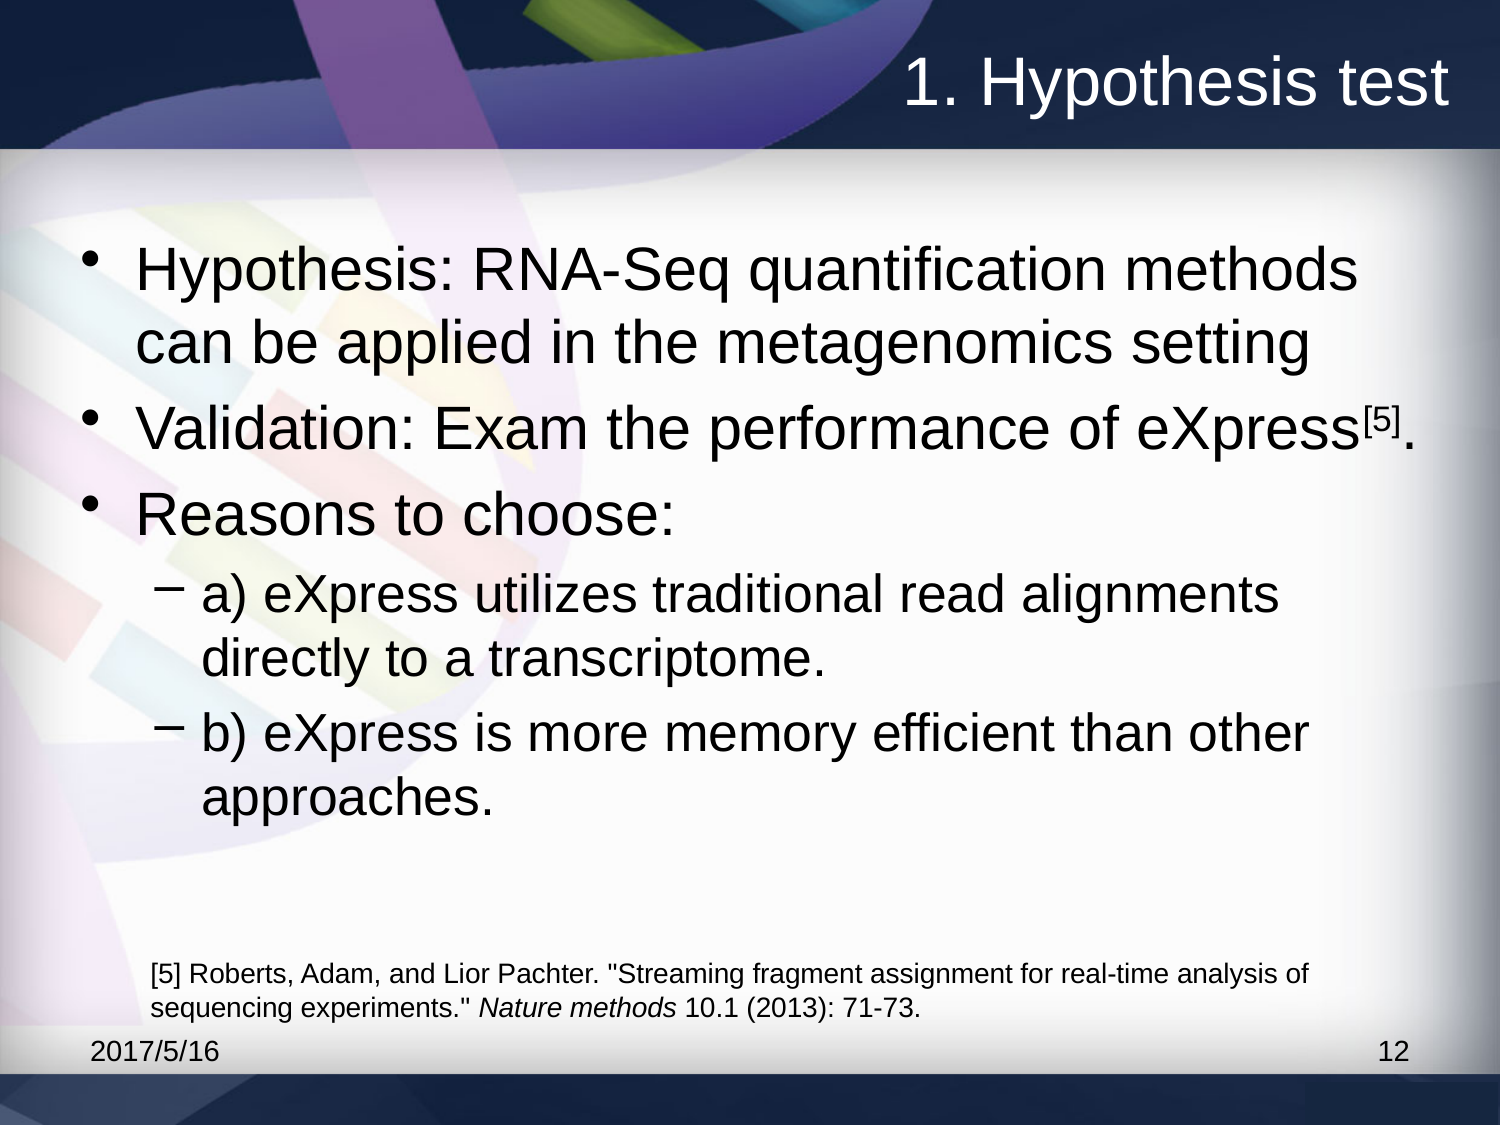

1. Hypothesis test
Hypothesis: RNA-Seq quantification methods can be applied in the metagenomics setting
Validation: Exam the performance of eXpress[5].
Reasons to choose:
a) eXpress utilizes traditional read alignments directly to a transcriptome.
b) eXpress is more memory efficient than other approaches.

[5] Roberts, Adam, and Lior Pachter. "Streaming fragment assignment for real-time analysis of sequencing experiments." Nature methods 10.1 (2013): 71-73.
2017/5/16
12

12